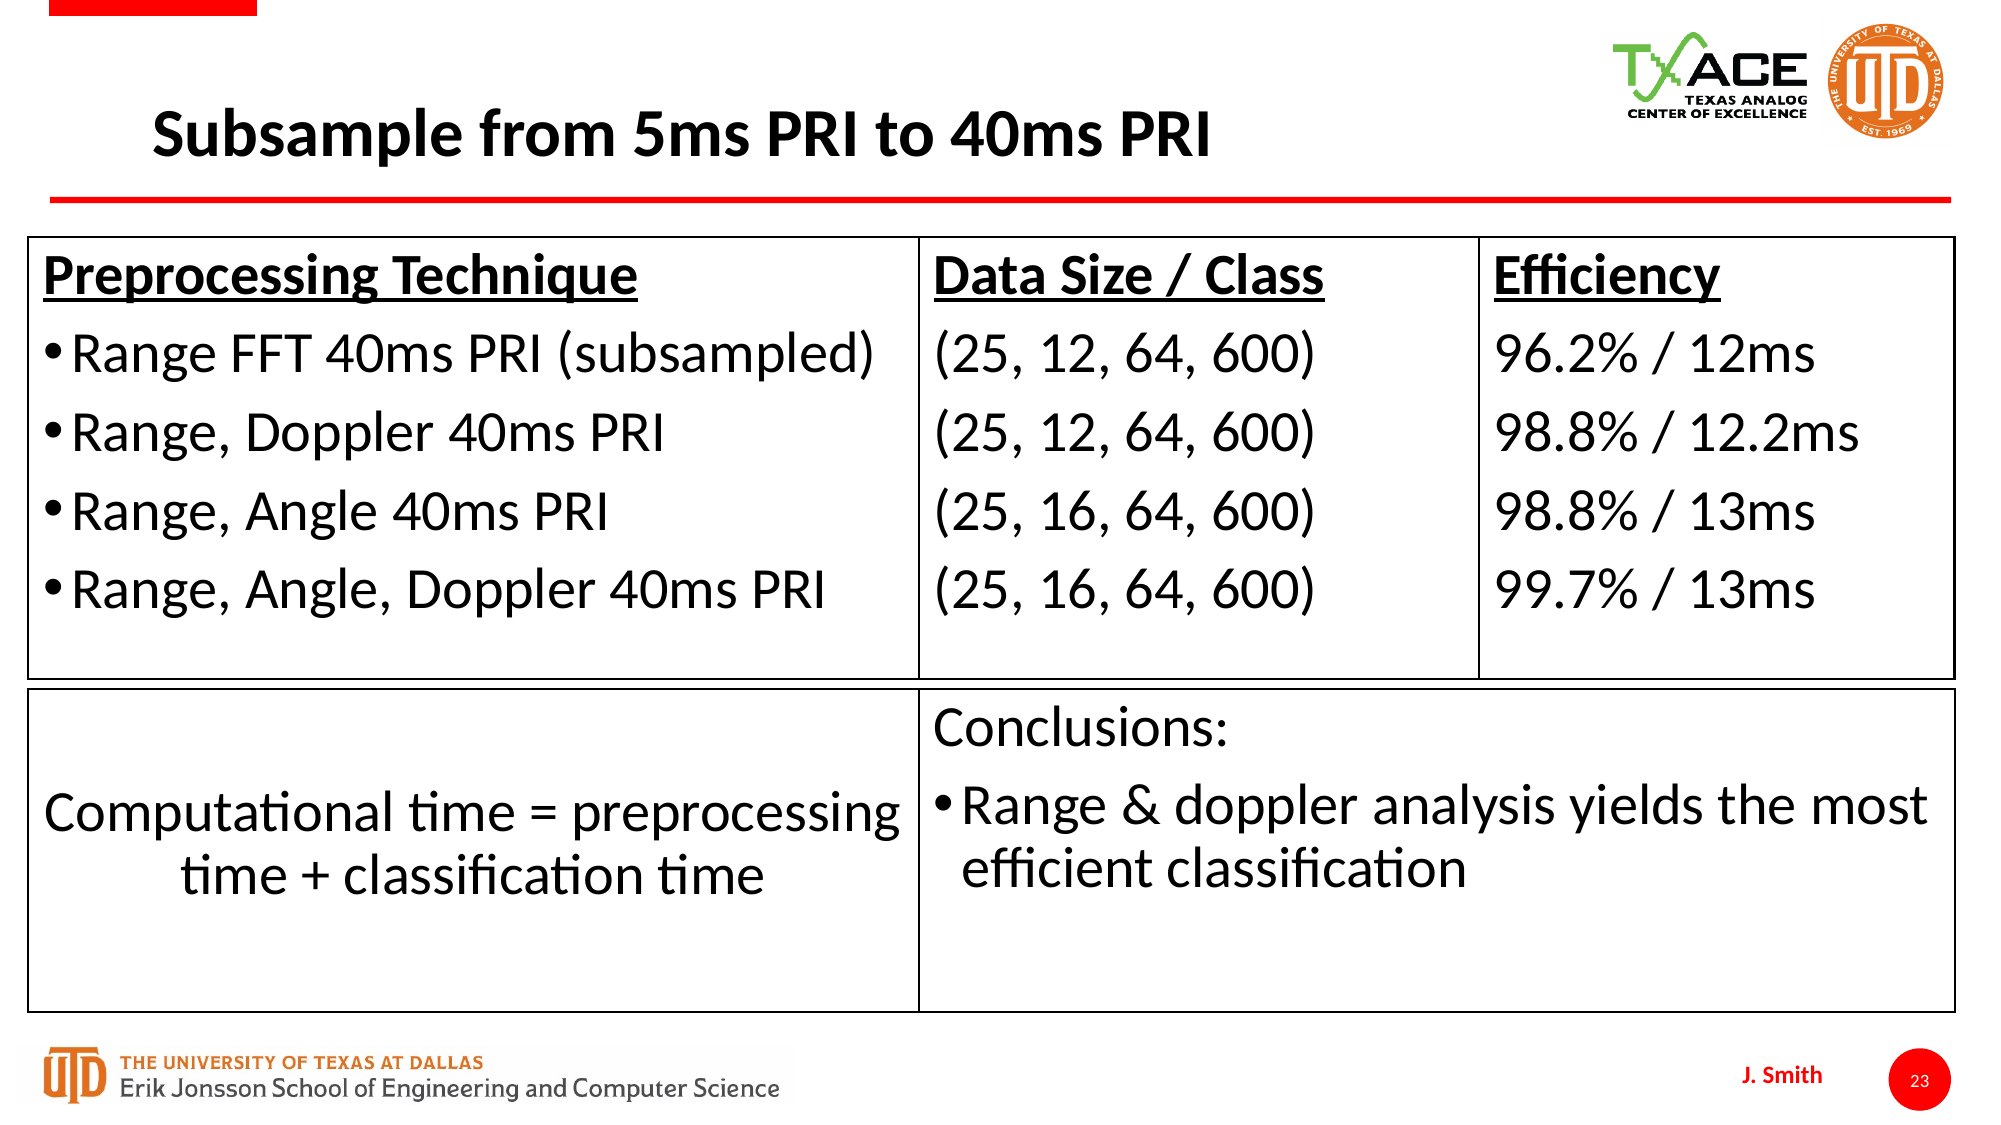

# Subsample from 5ms PRI to 40ms PRI
Preprocessing Technique
Range FFT 40ms PRI (subsampled)
Range, Doppler 40ms PRI
Range, Angle 40ms PRI
Range, Angle, Doppler 40ms PRI
Data Size / Class
(25, 12, 64, 600)
(25, 12, 64, 600)
(25, 16, 64, 600)
(25, 16, 64, 600)
Efficiency
96.2% / 12ms
98.8% / 12.2ms
98.8% / 13ms
99.7% / 13ms

Computational time = preprocessing time + classification time
Conclusions:
Range & doppler analysis yields the most efficient classification